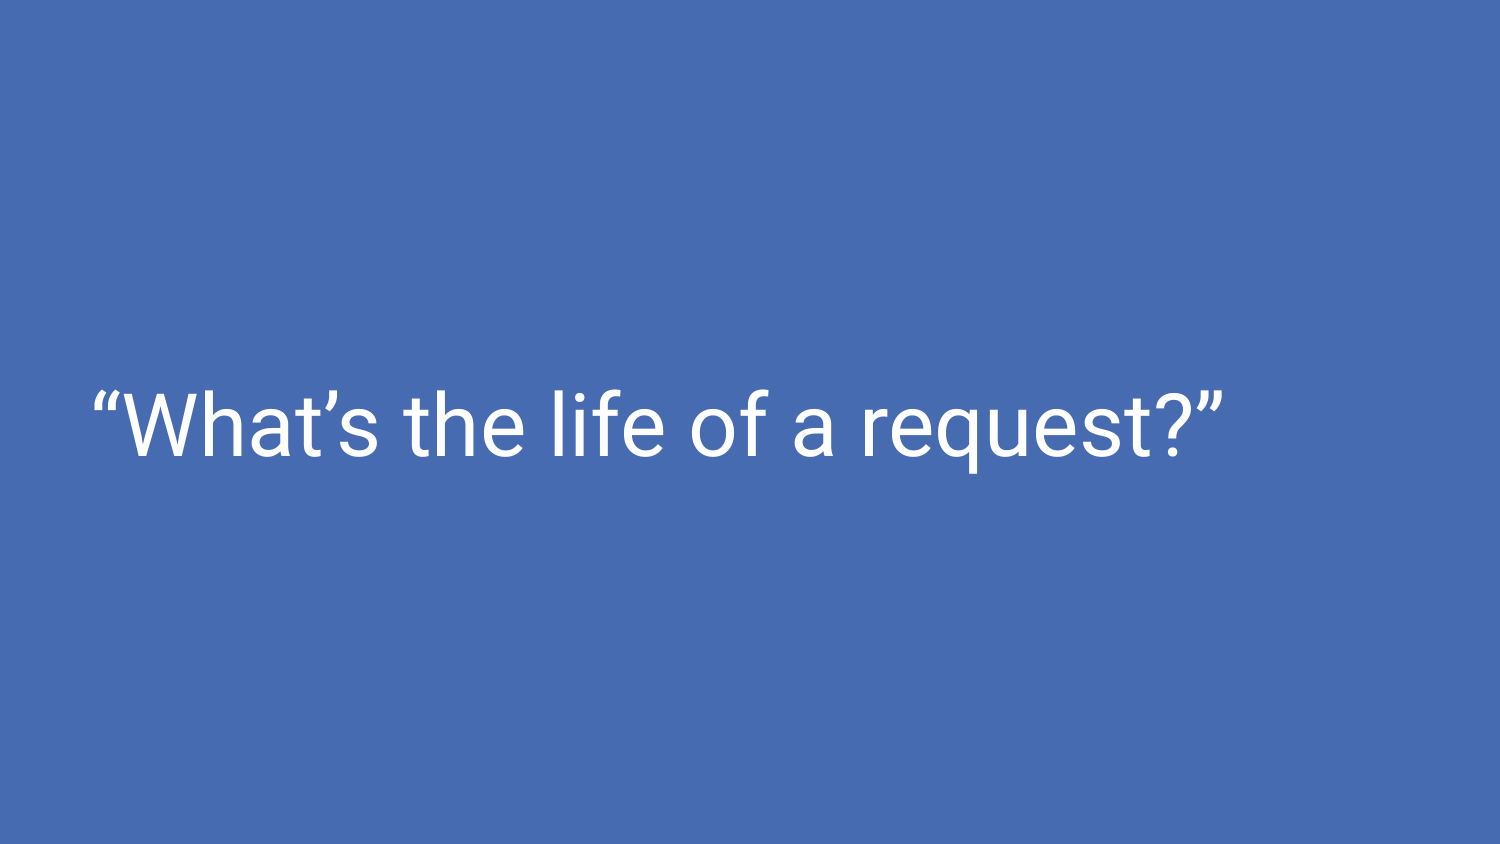

# “What’s the life of a request?”